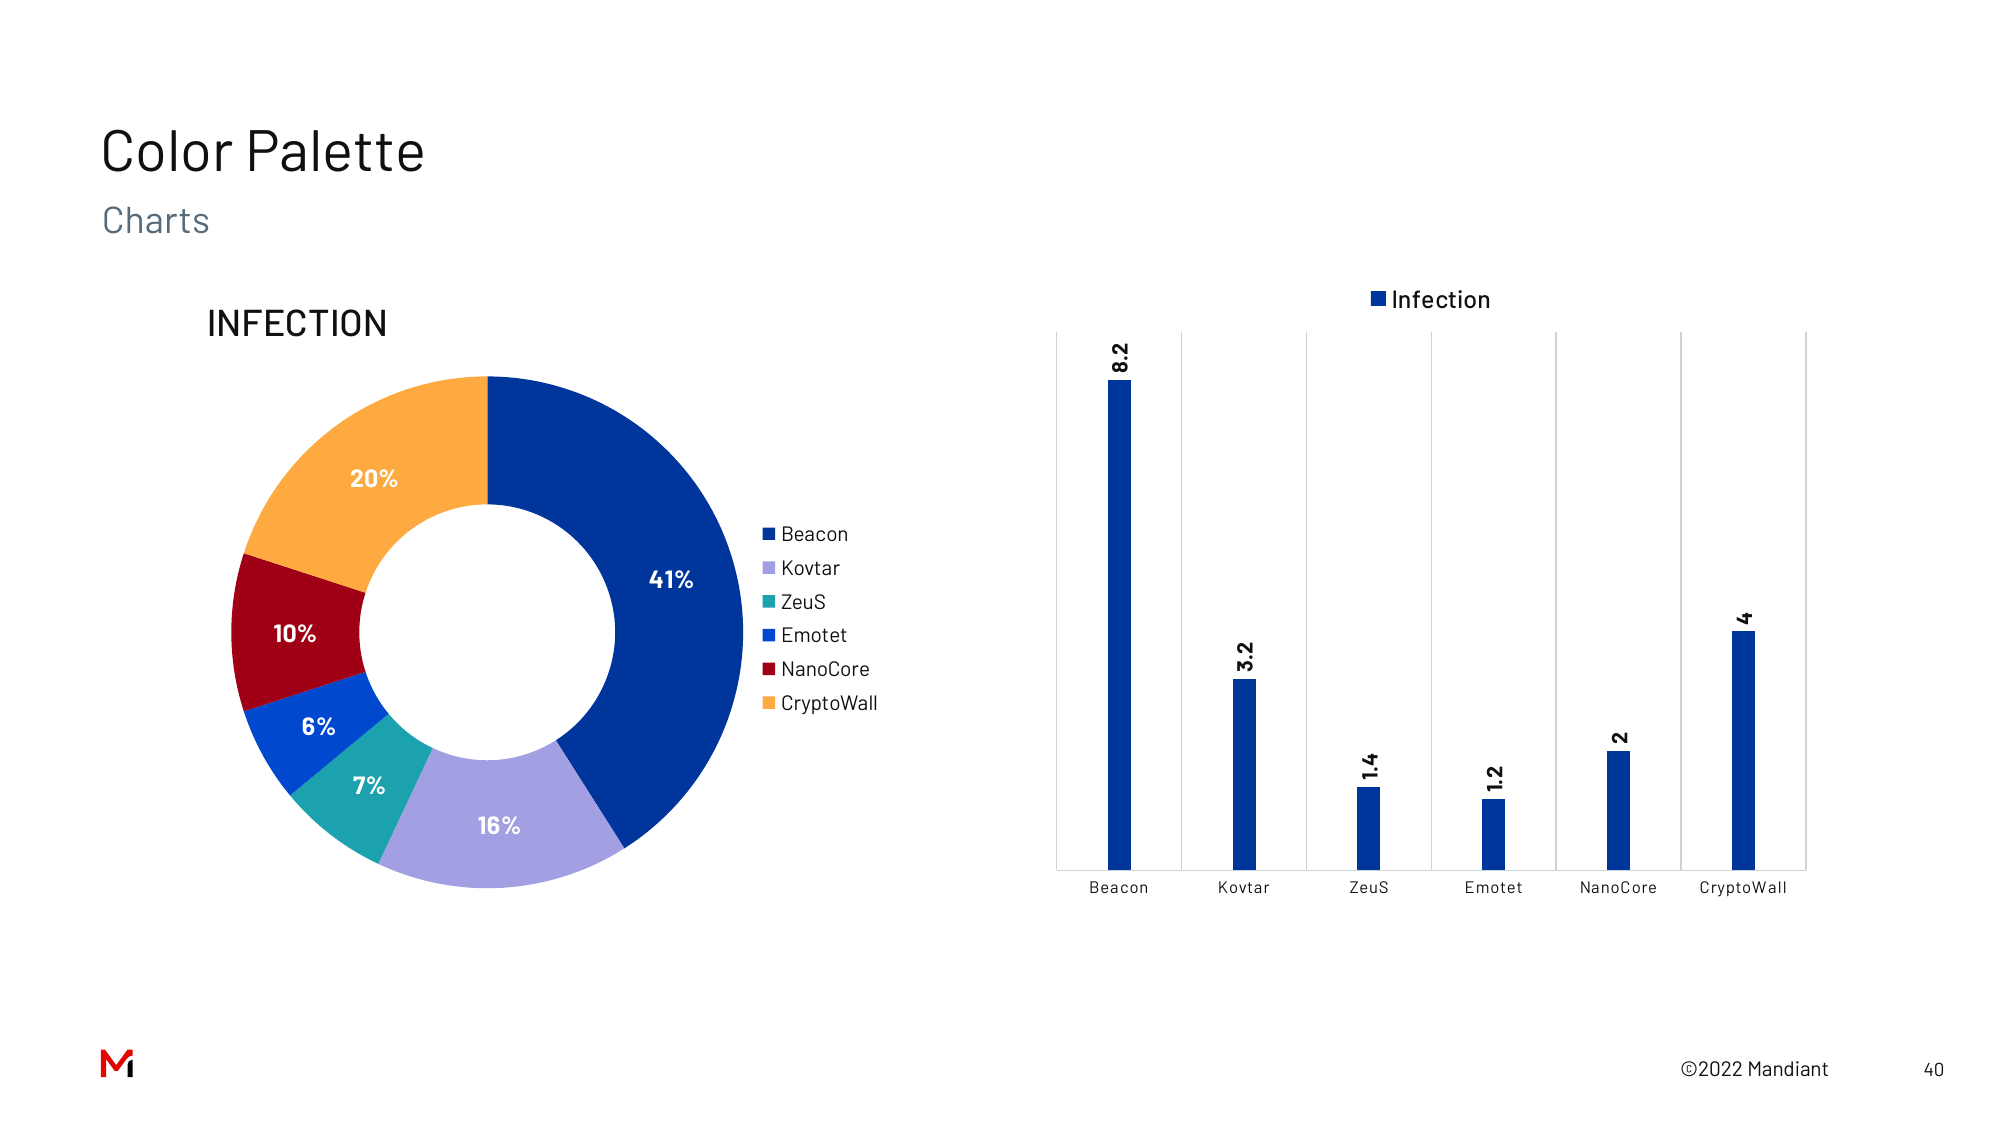

# Color Palette

Charts

### Chart

| Category | Infection |
|---|---|
| Beacon | 8.2 |
| Kovtar | 3.2 |
| ZeuS | 1.4 |
| Emotet | 1.2 |
| NanoCore | 2.0 |
| CryptoWall | 4.0 |

### Chart: INFECTION

| Category | Infection |
|---|---|
| Beacon | 8.2 |
| Kovtar | 3.2 |
| ZeuS | 1.4 |
| Emotet | 1.2 |
| NanoCore | 2.0 |
| CryptoWall | 4.0 |
40